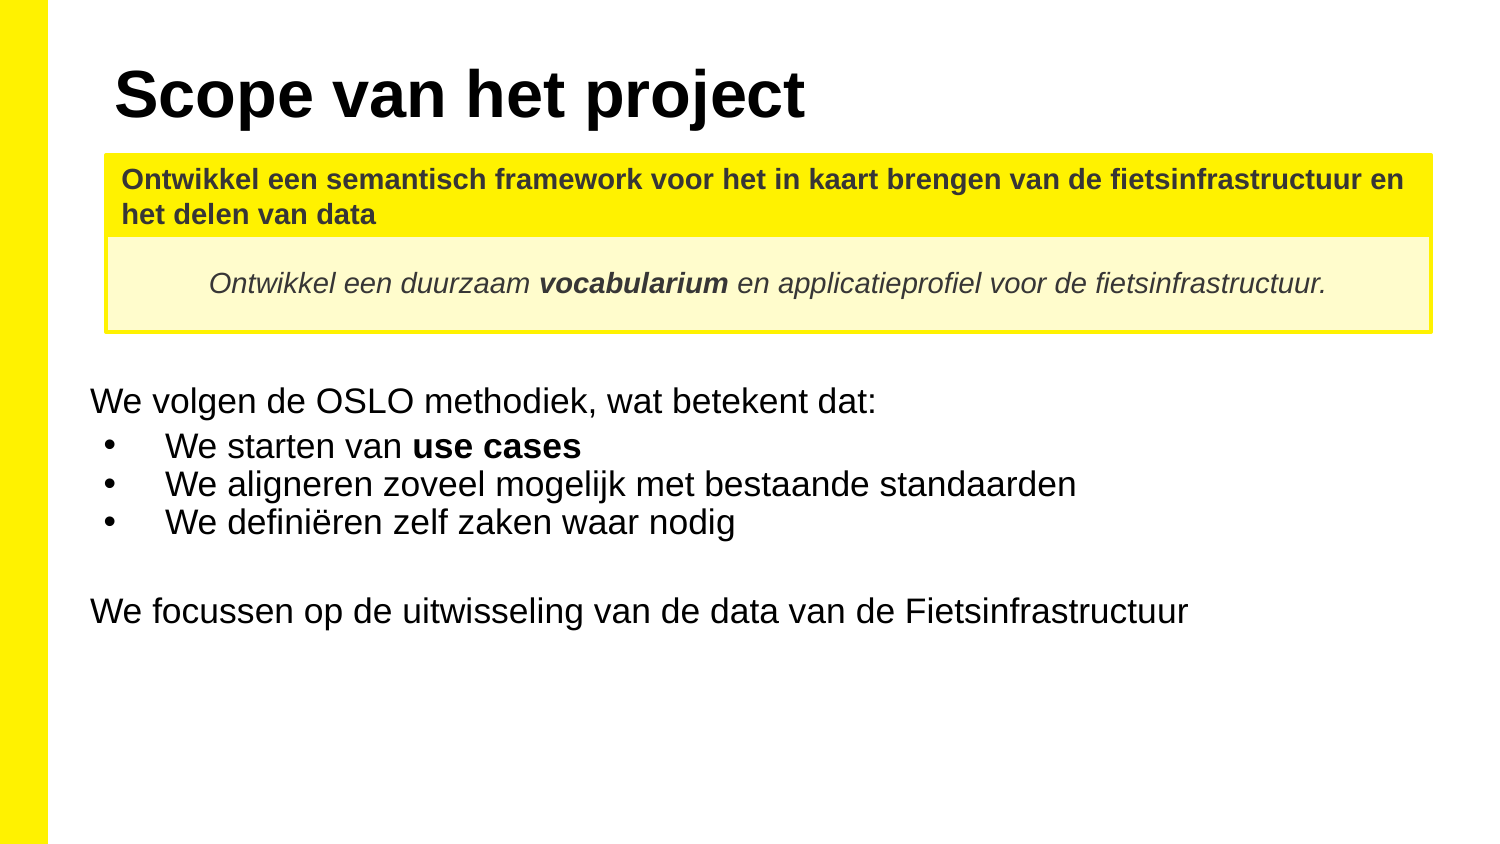

Scope van het project
Ontwikkel een semantisch framework voor het in kaart brengen van de fietsinfrastructuur en het delen van data

Ontwikkel een duurzaam vocabularium en applicatieprofiel voor de fietsinfrastructuur.
We volgen de OSLO methodiek, wat betekent dat:
We starten van use cases
We aligneren zoveel mogelijk met bestaande standaarden
We definiëren zelf zaken waar nodig

We focussen op de uitwisseling van de data van de Fietsinfrastructuur